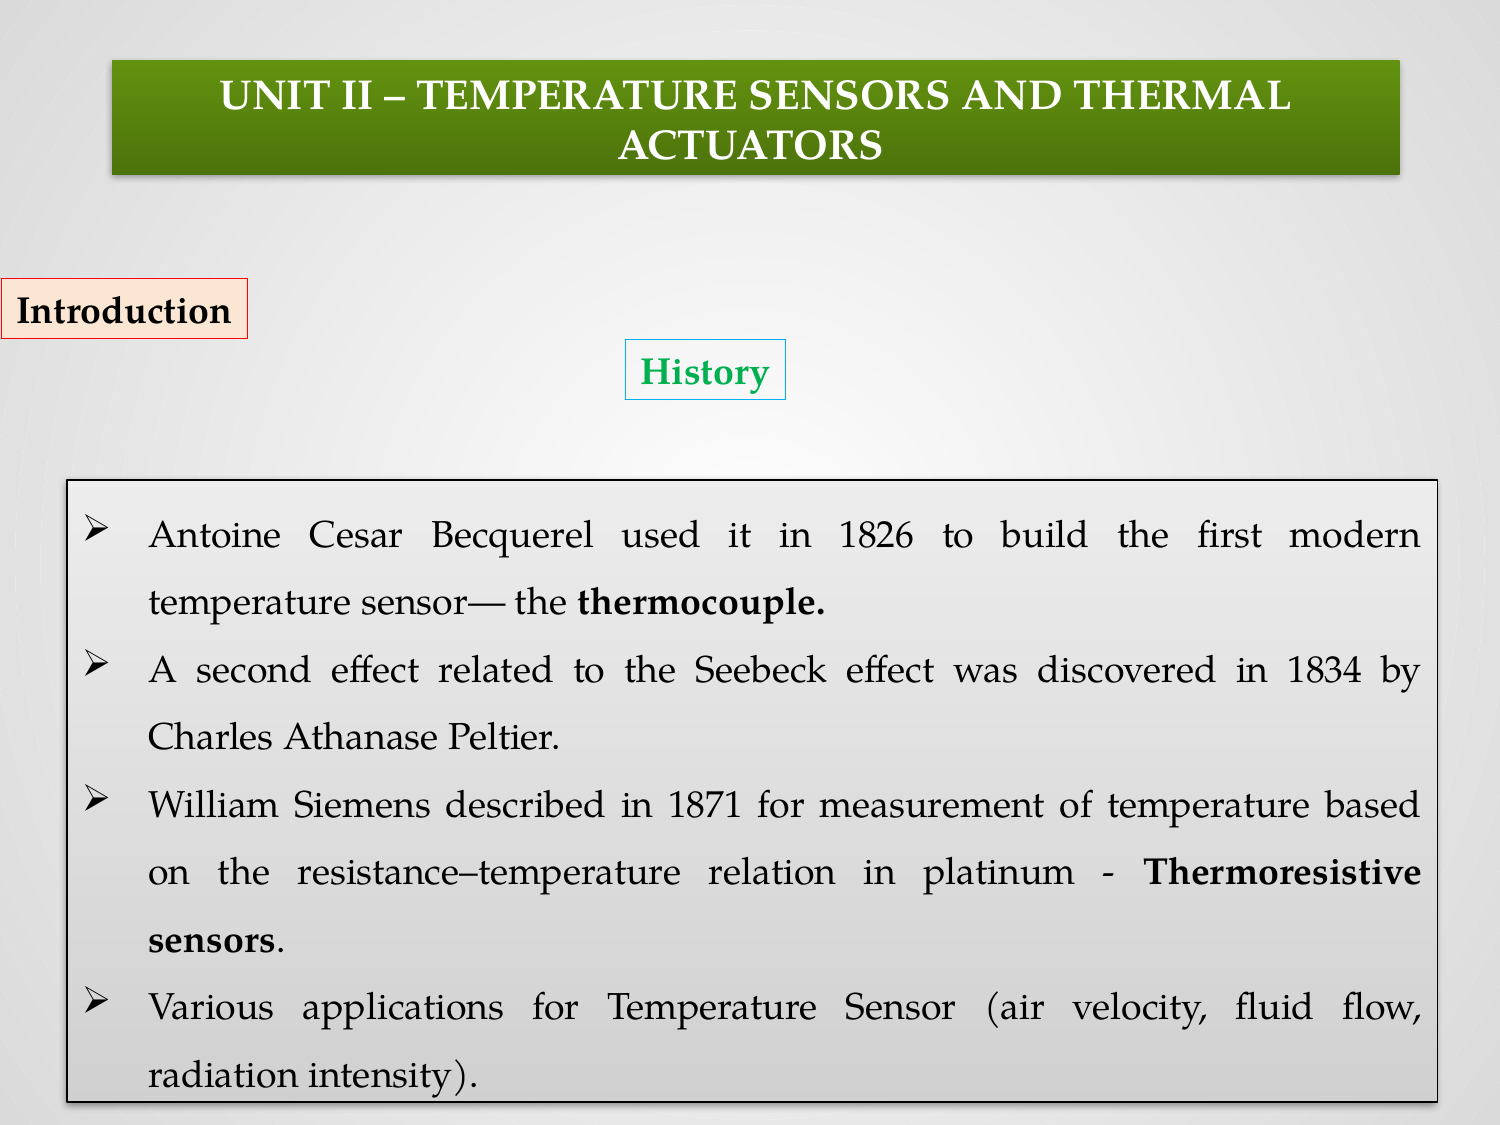

UNIT II – TEMPERATURE SENSORS AND THERMAL ACTUATORS
Introduction
History
Antoine Cesar Becquerel used it in 1826 to build the first modern temperature sensor— the thermocouple.
A second effect related to the Seebeck effect was discovered in 1834 by Charles Athanase Peltier.
William Siemens described in 1871 for measurement of temperature based on the resistance–temperature relation in platinum - Thermoresistive sensors.
Various applications for Temperature Sensor (air velocity, fluid flow, radiation intensity).